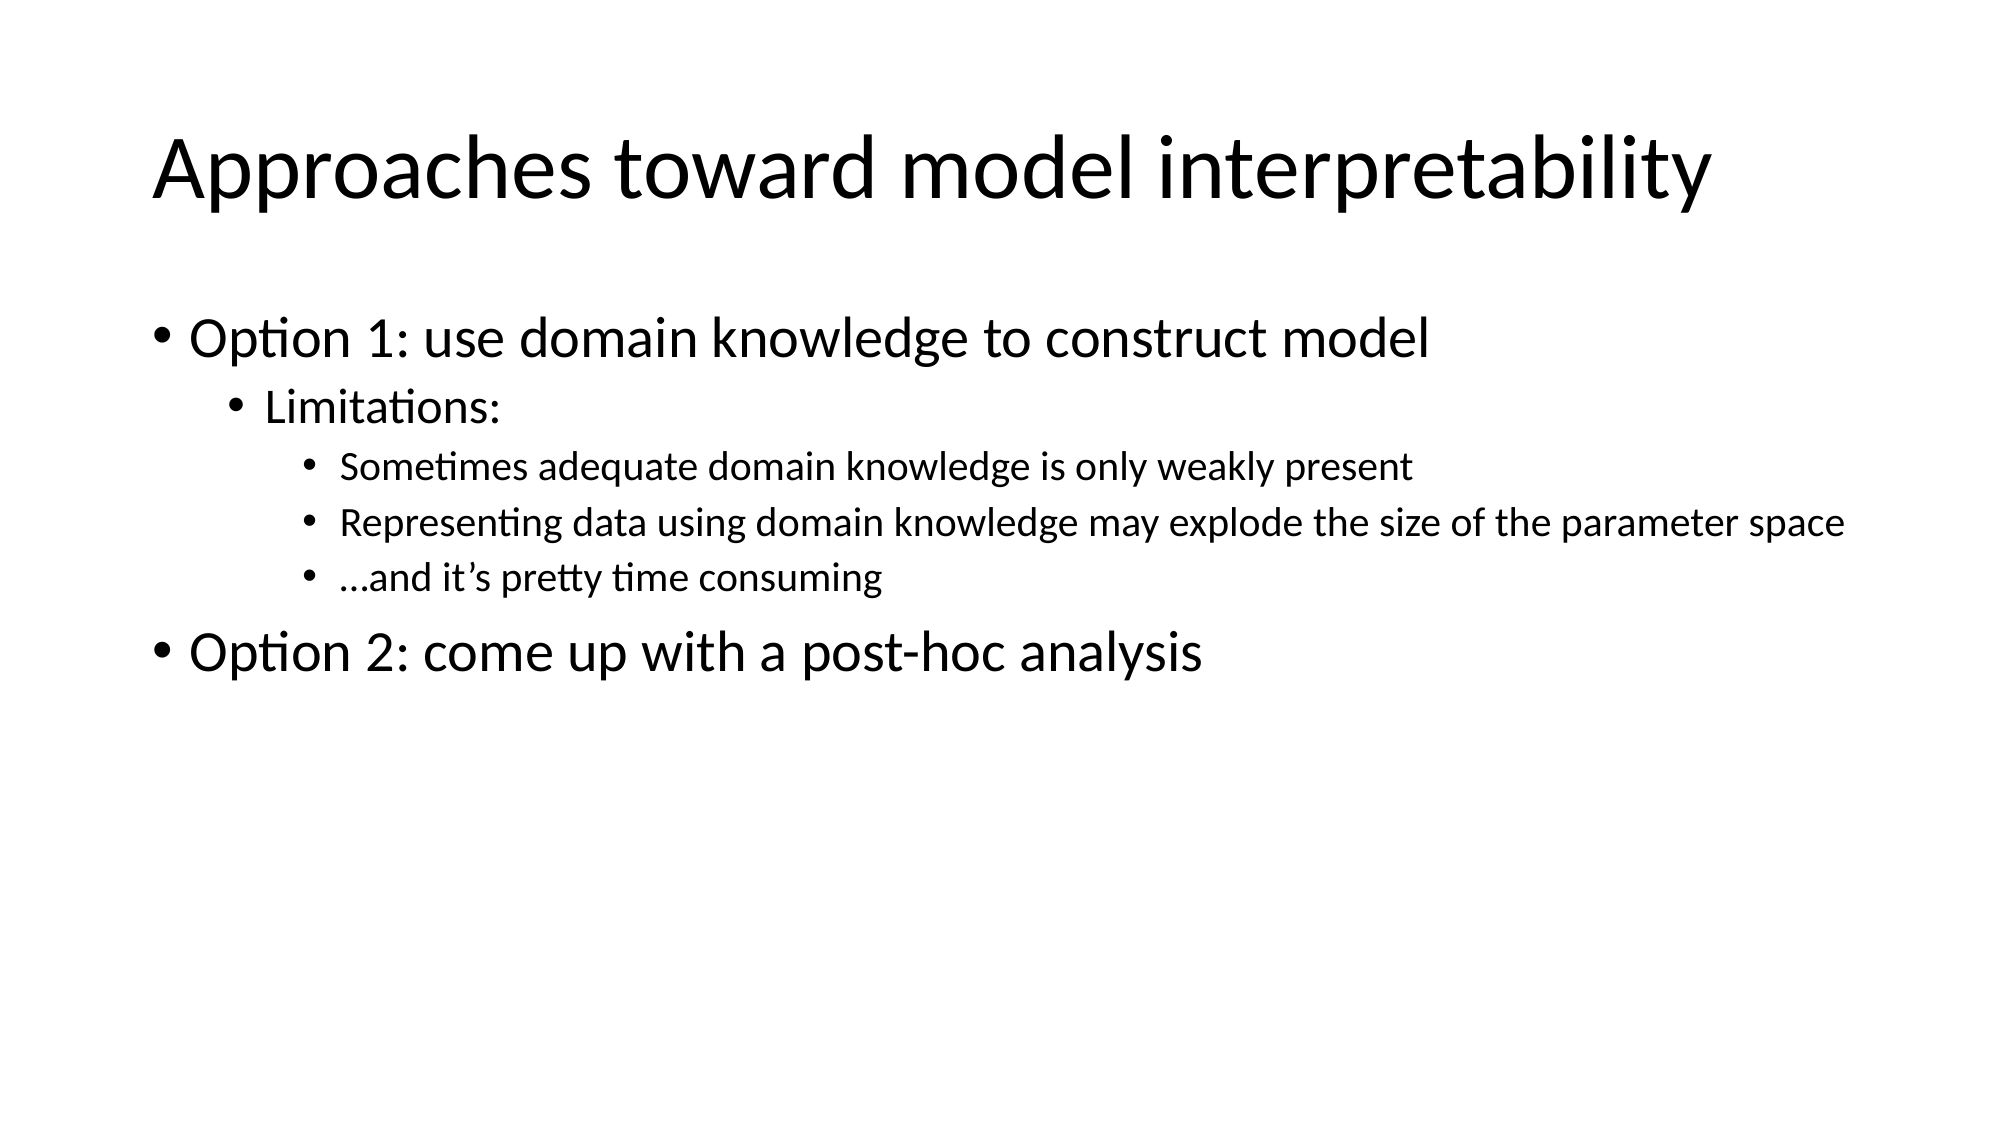

# Approaches toward model interpretability
Option 1: use domain knowledge to construct model
Limitations:
Sometimes adequate domain knowledge is only weakly present
Representing data using domain knowledge may explode the size of the parameter space
…and it’s pretty time consuming
Option 2: come up with a post-hoc analysis